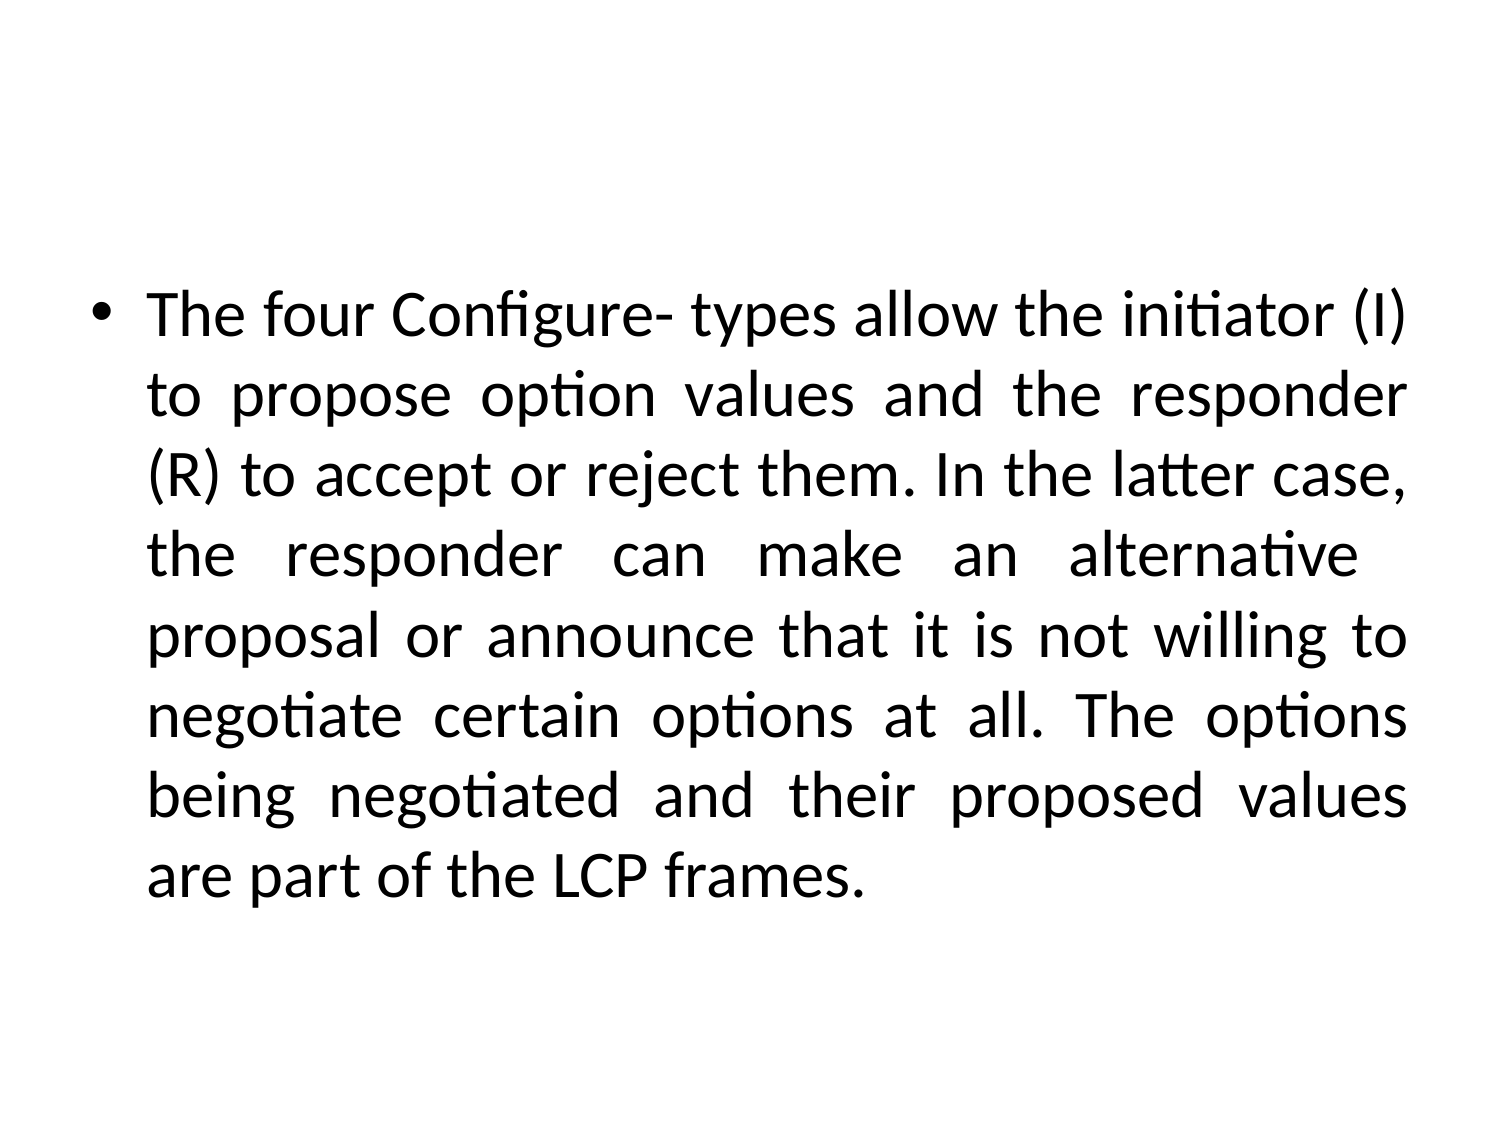

#
The four Configure- types allow the initiator (I) to propose option values and the responder (R) to accept or reject them. In the latter case, the responder can make an alternative  proposal or announce that it is not willing to negotiate certain options at all. The options being negotiated and their proposed values are part of the LCP frames.